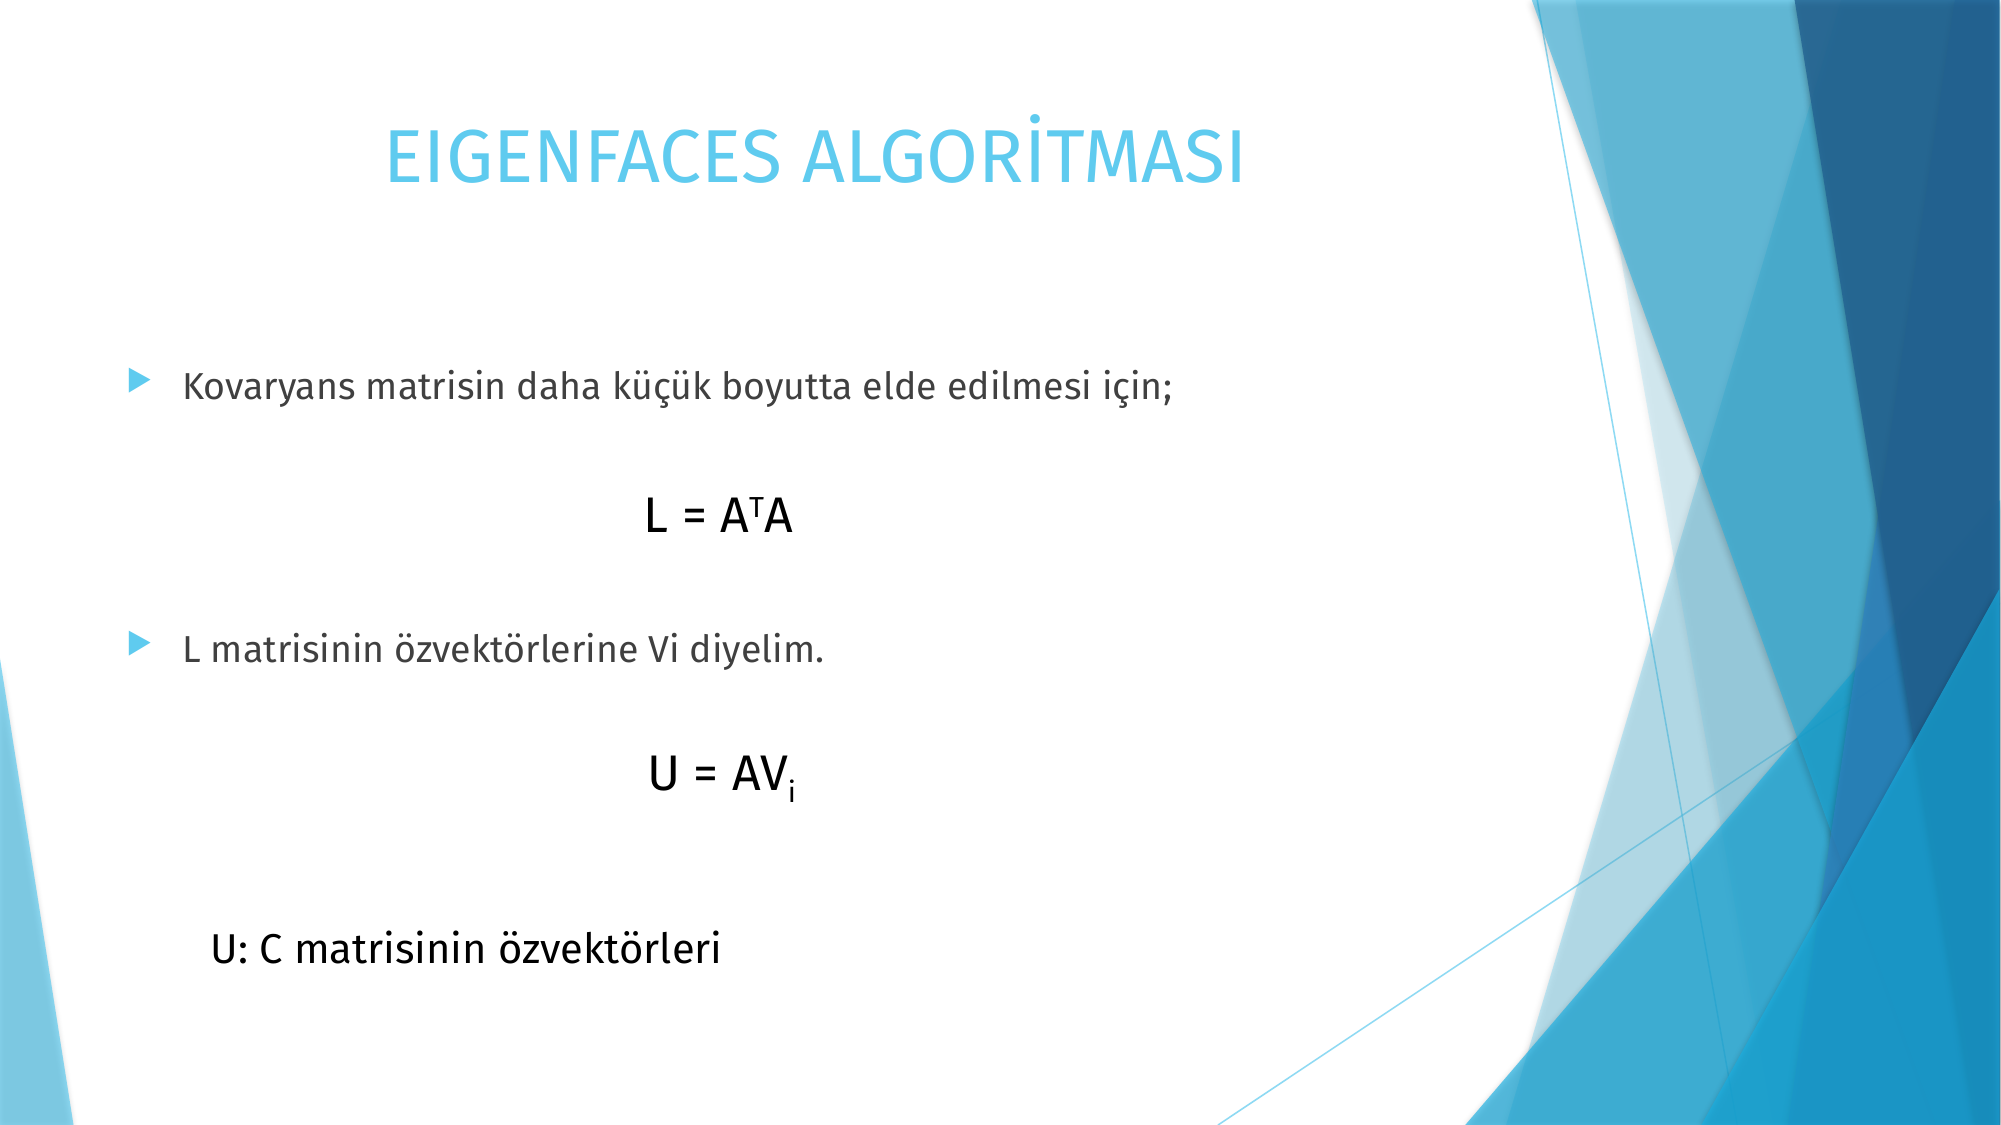

# EIGENFACES ALGORİTMASI
Kovaryans matrisin daha küçük boyutta elde edilmesi için;

L matrisinin özvektörlerine Vi diyelim.
L = ATA

U = AVi

U: C matrisinin özvektörleri